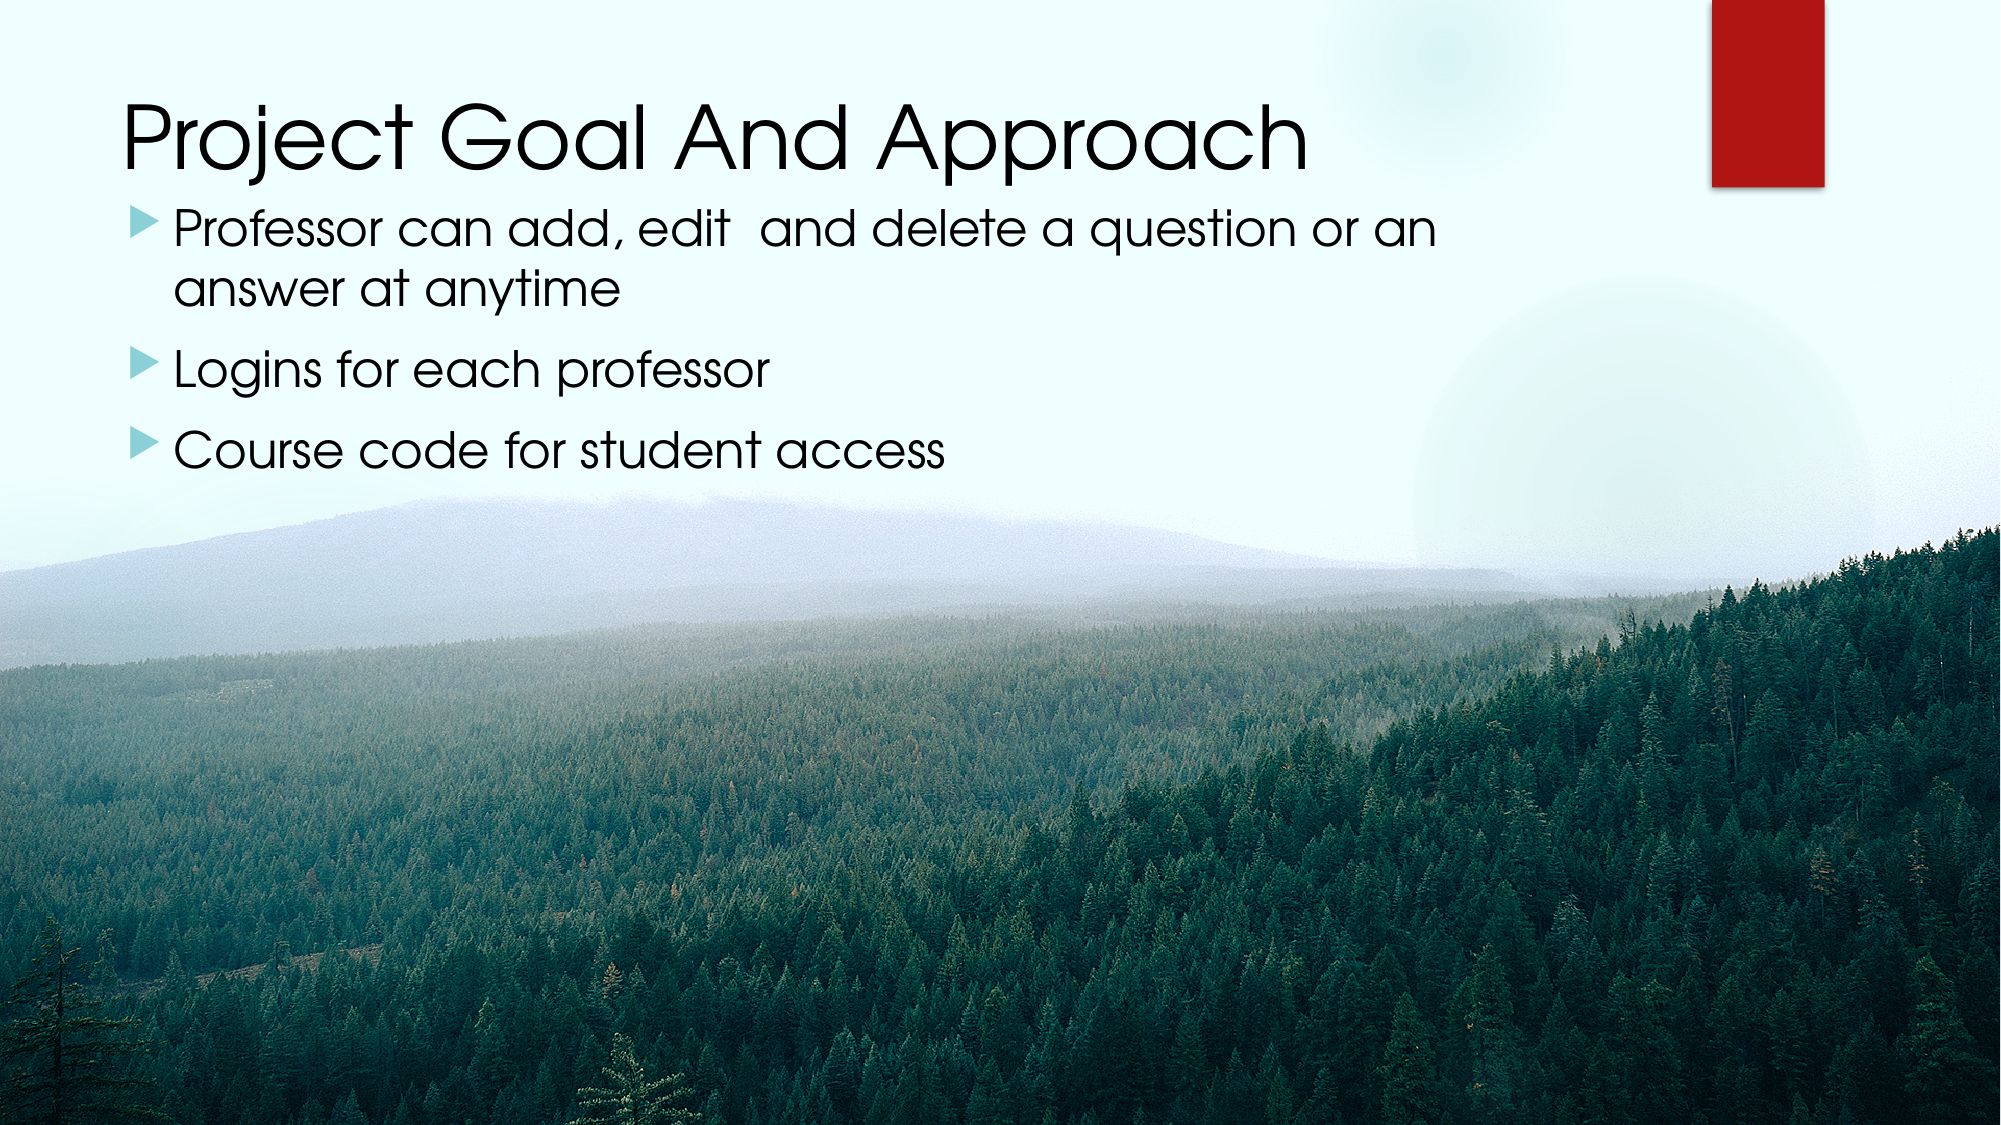

# Project Goal And Approach
Professor can add, edit  and delete a question or an answer at anytime
Logins for each professor
Course code for student access